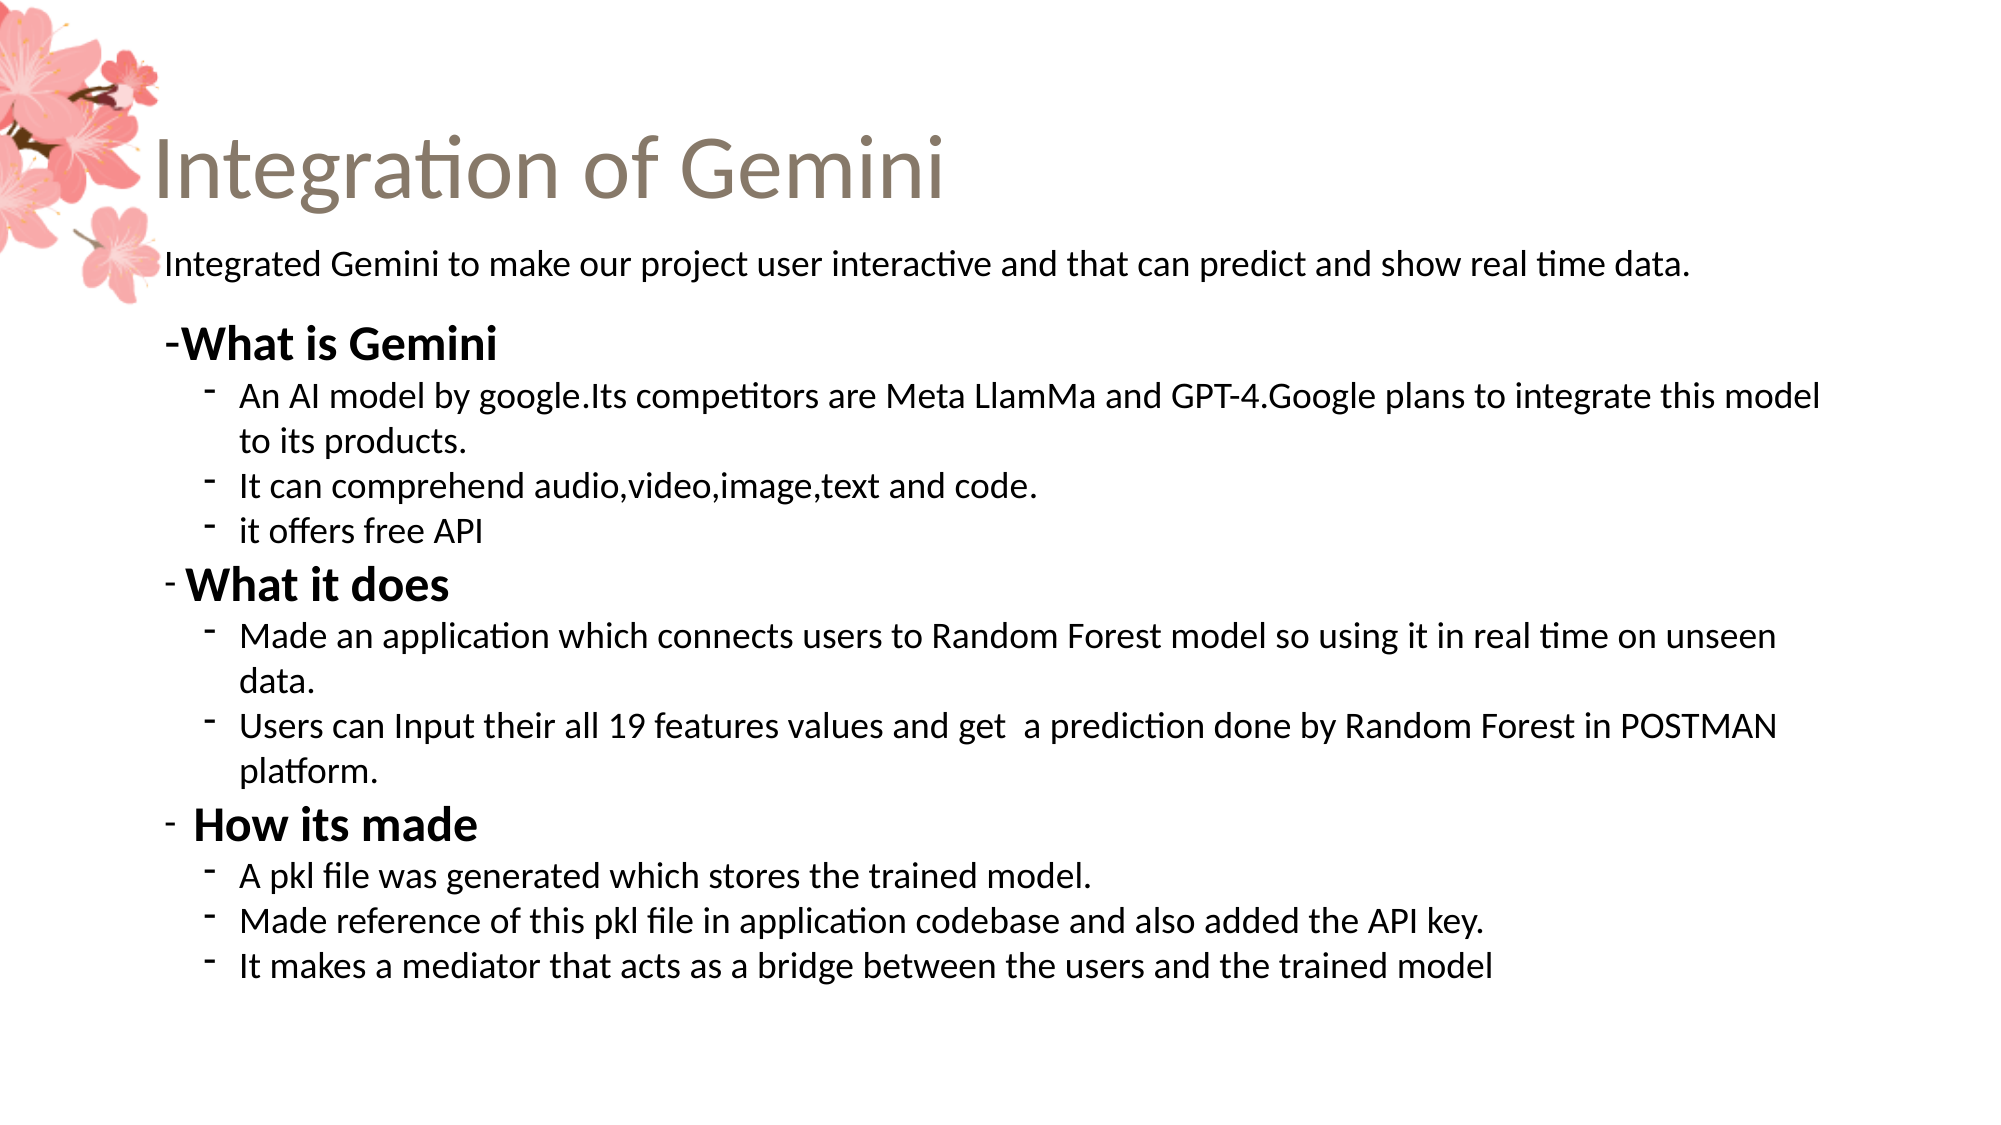

# Integration of Gemini
Integrated Gemini to make our project user interactive and that can predict and show real time data.
What is Gemini
An AI model by google.Its competitors are Meta LlamMa and GPT-4.Google plans to integrate this model to its products.
It can comprehend audio,video,image,text and code.
it offers free API
 What it does
Made an application which connects users to Random Forest model so using it in real time on unseen data.
Users can Input their all 19 features values and get  a prediction done by Random Forest in POSTMAN platform.
  How its made
A pkl file was generated which stores the trained model.
Made reference of this pkl file in application codebase and also added the API key.
It makes a mediator that acts as a bridge between the users and the trained model